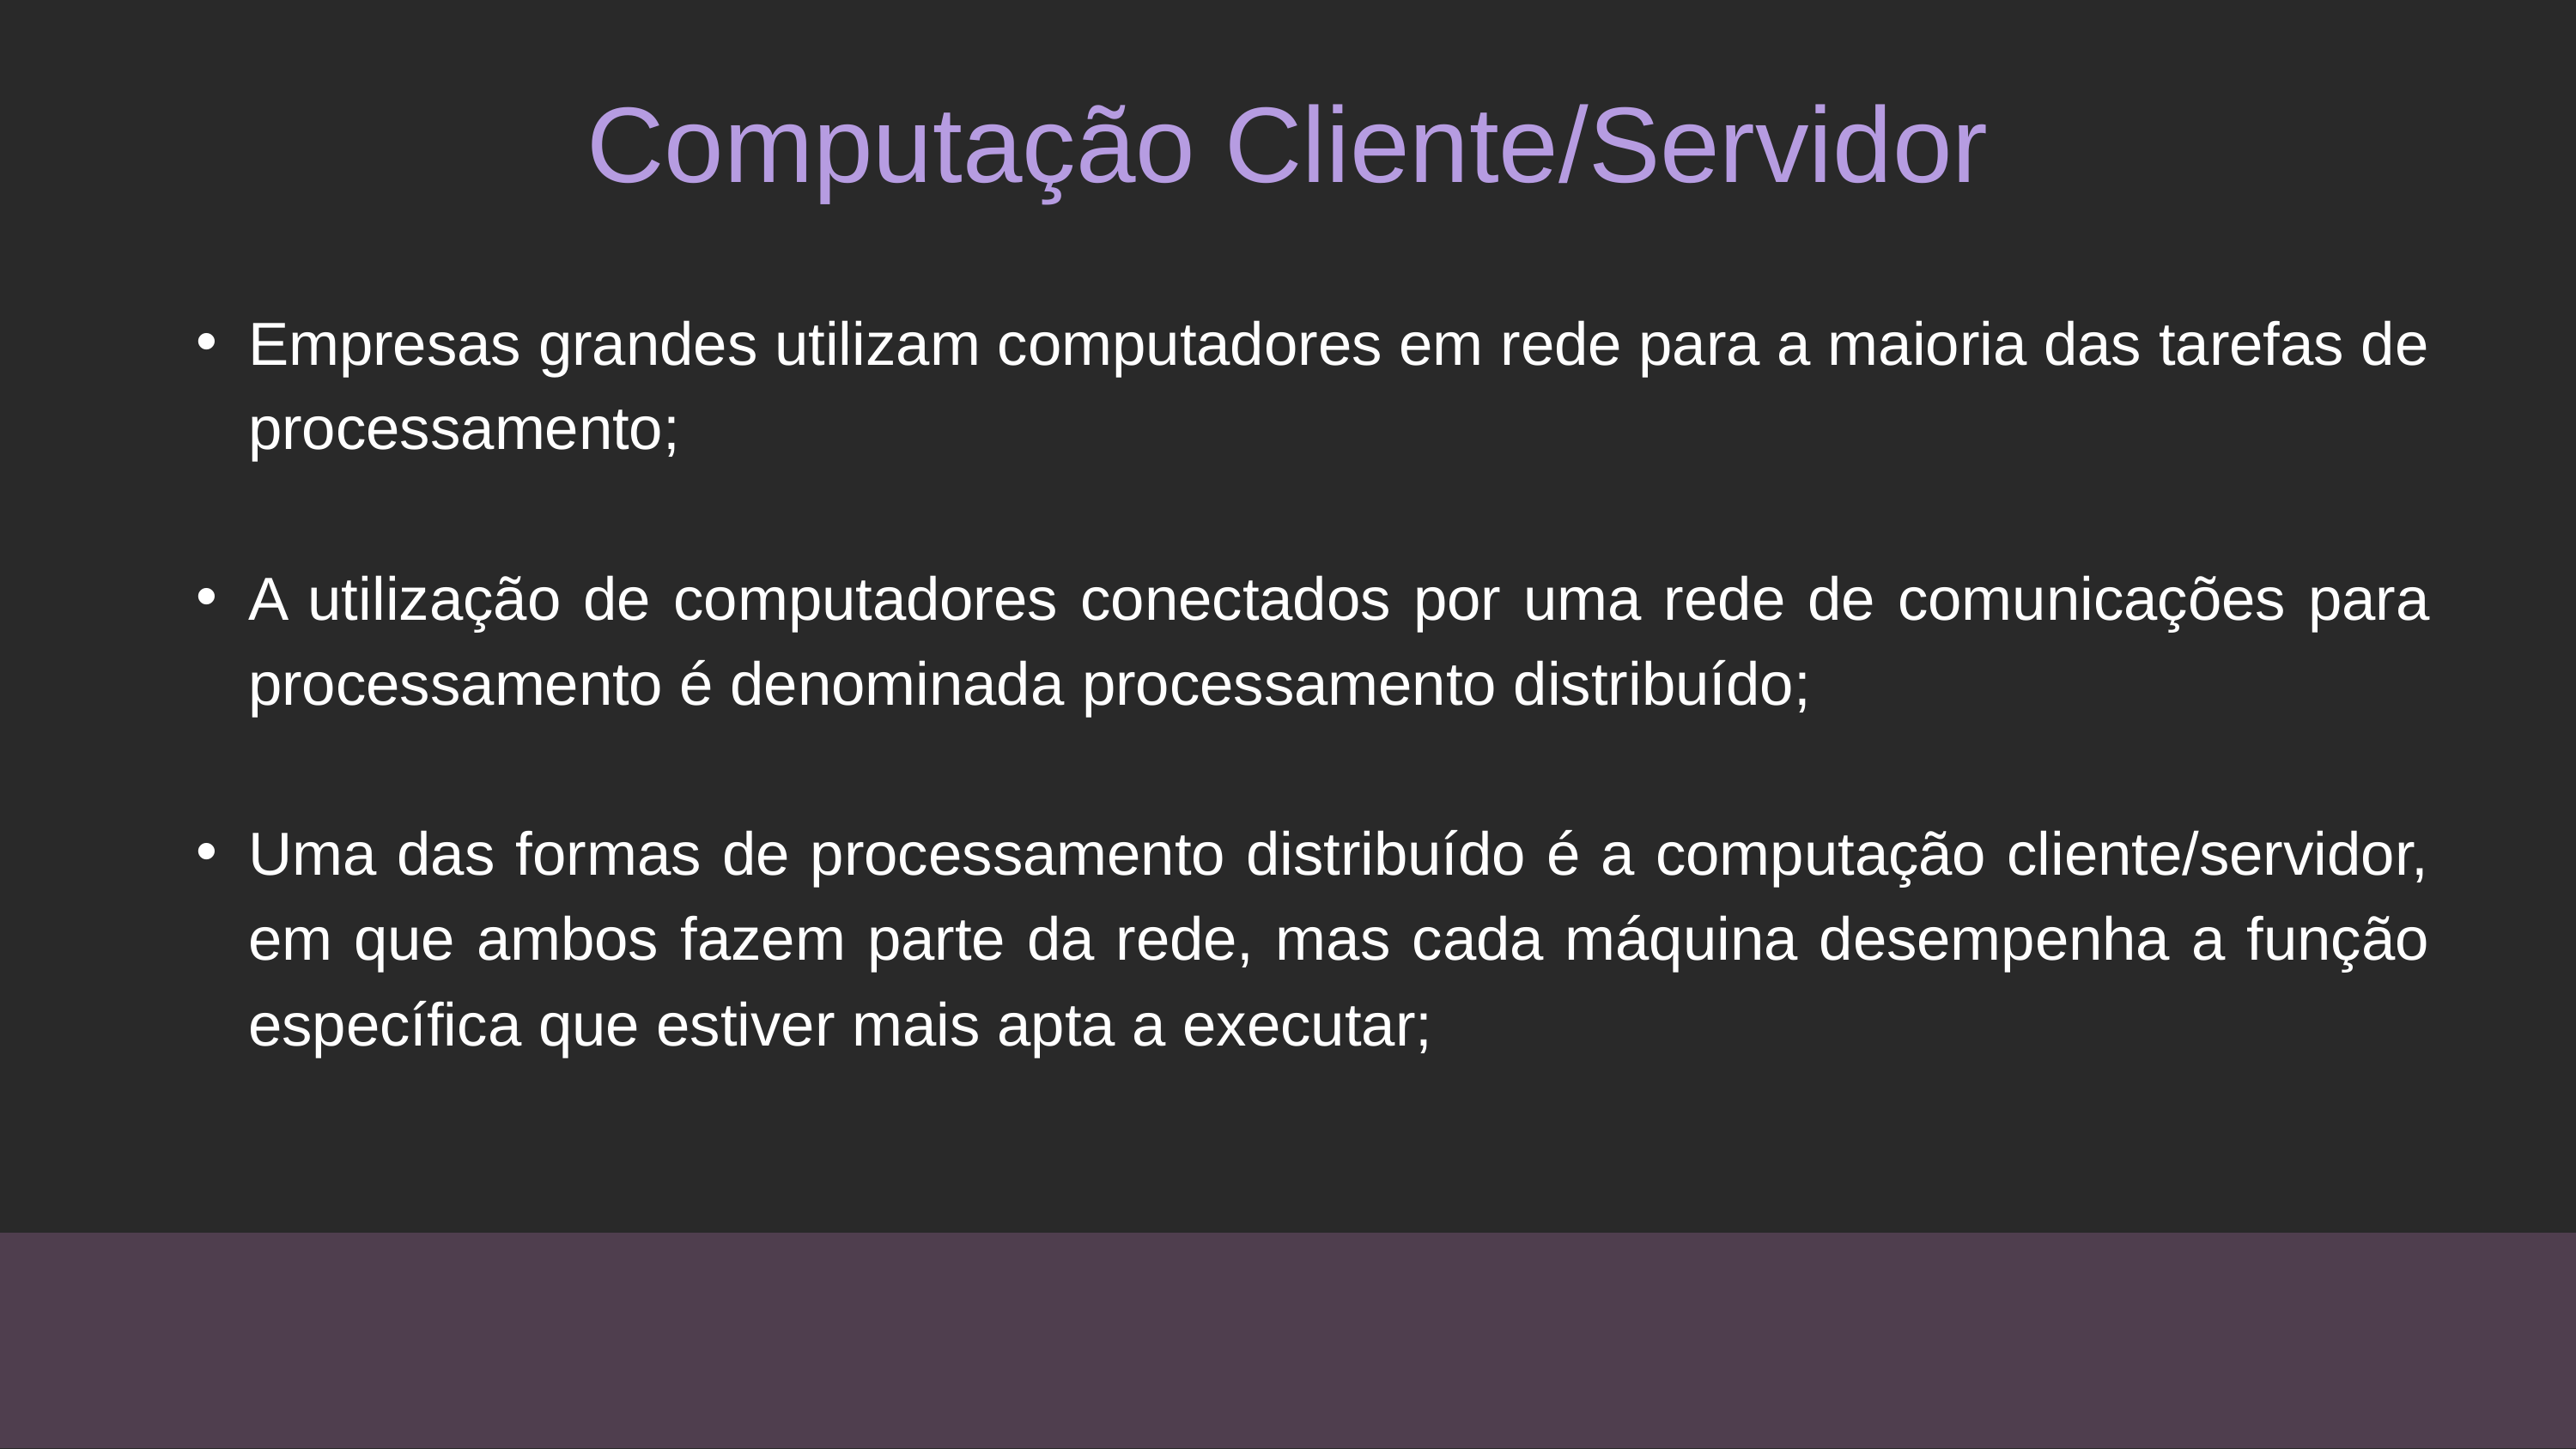

Computação Cliente/Servidor
Empresas grandes utilizam computadores em rede para a maioria das tarefas de processamento;

A utilização de computadores conectados por uma rede de comunicações para processamento é denominada processamento distribuído;

Uma das formas de processamento distribuído é a computação cliente/servidor, em que ambos fazem parte da rede, mas cada máquina desempenha a função específica que estiver mais apta a executar;